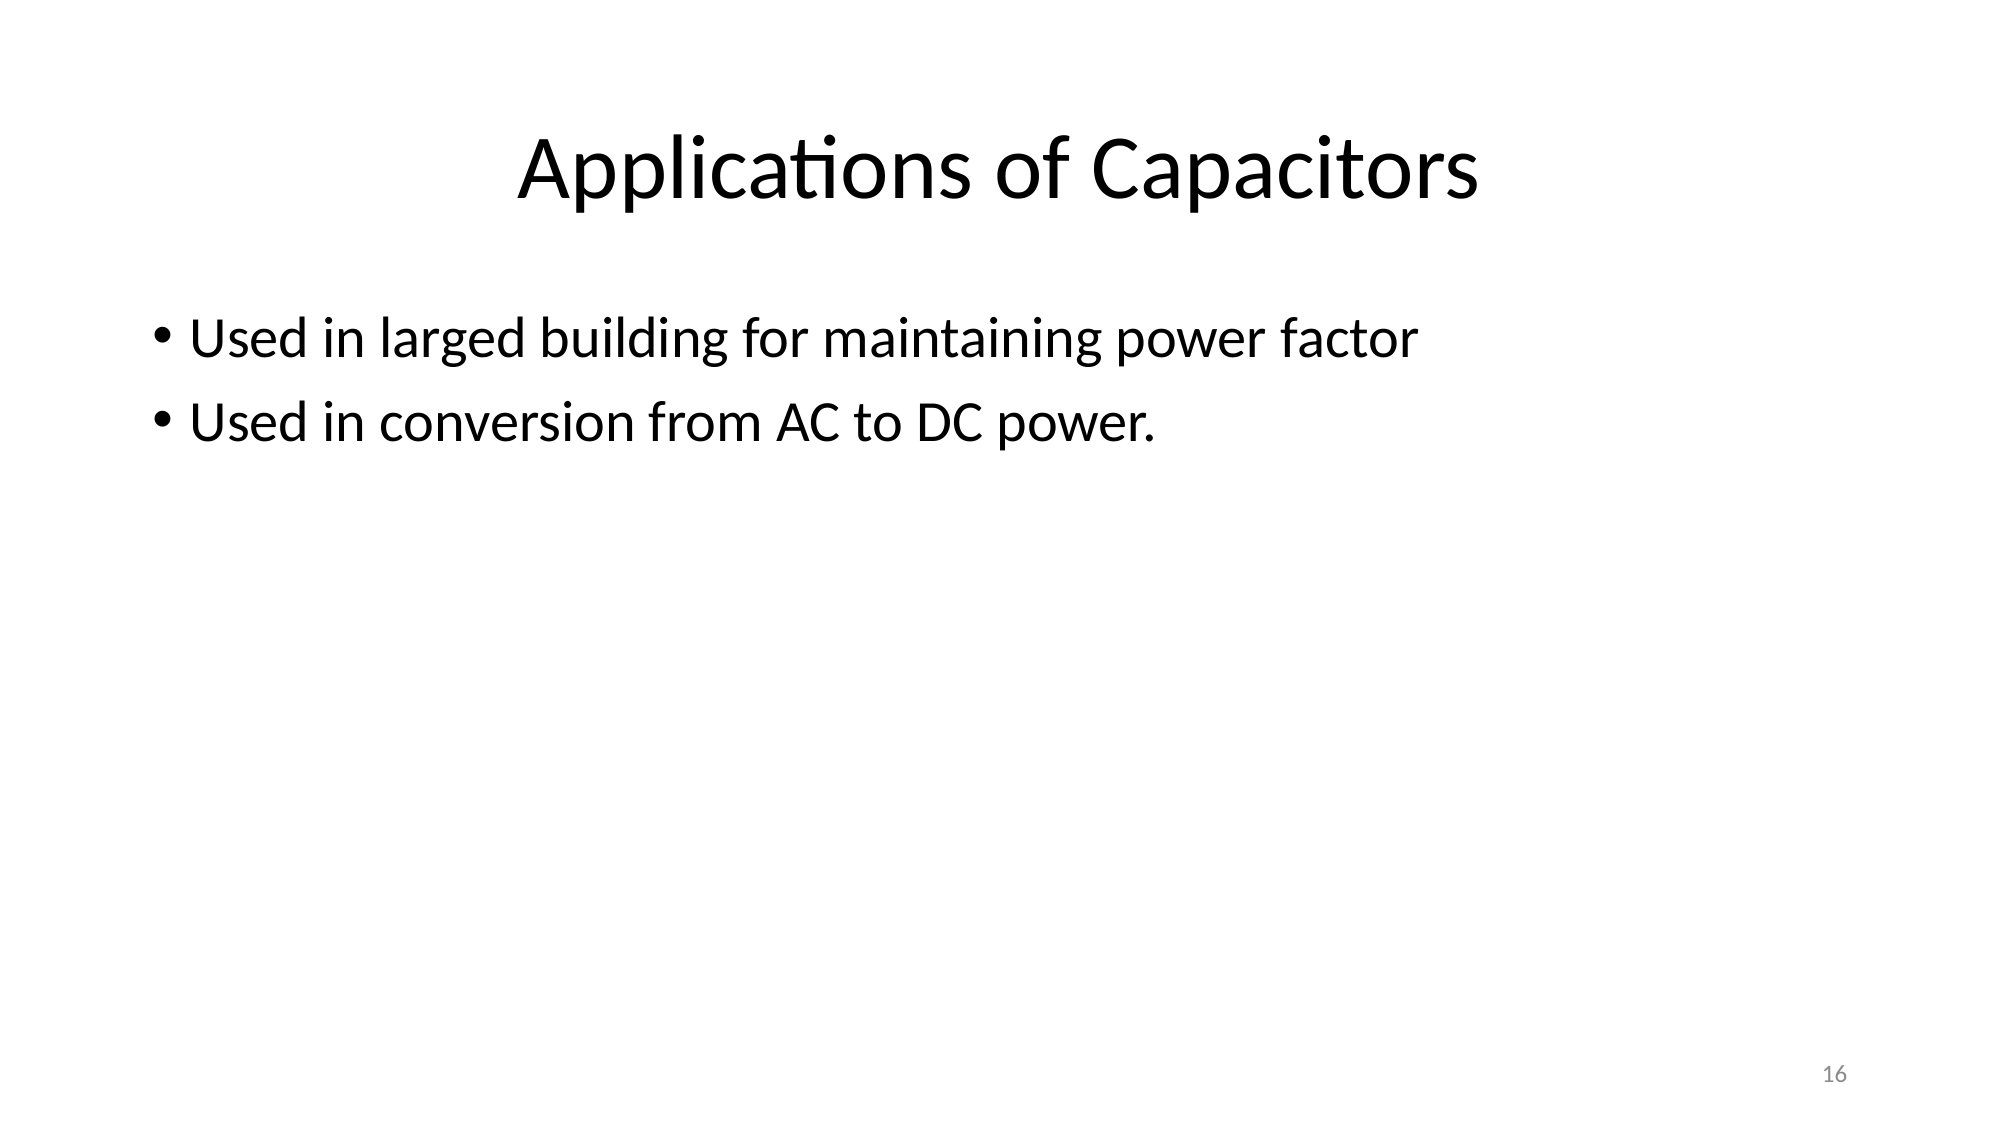

# Applications of Capacitors
Used in larged building for maintaining power factor
Used in conversion from AC to DC power.
16